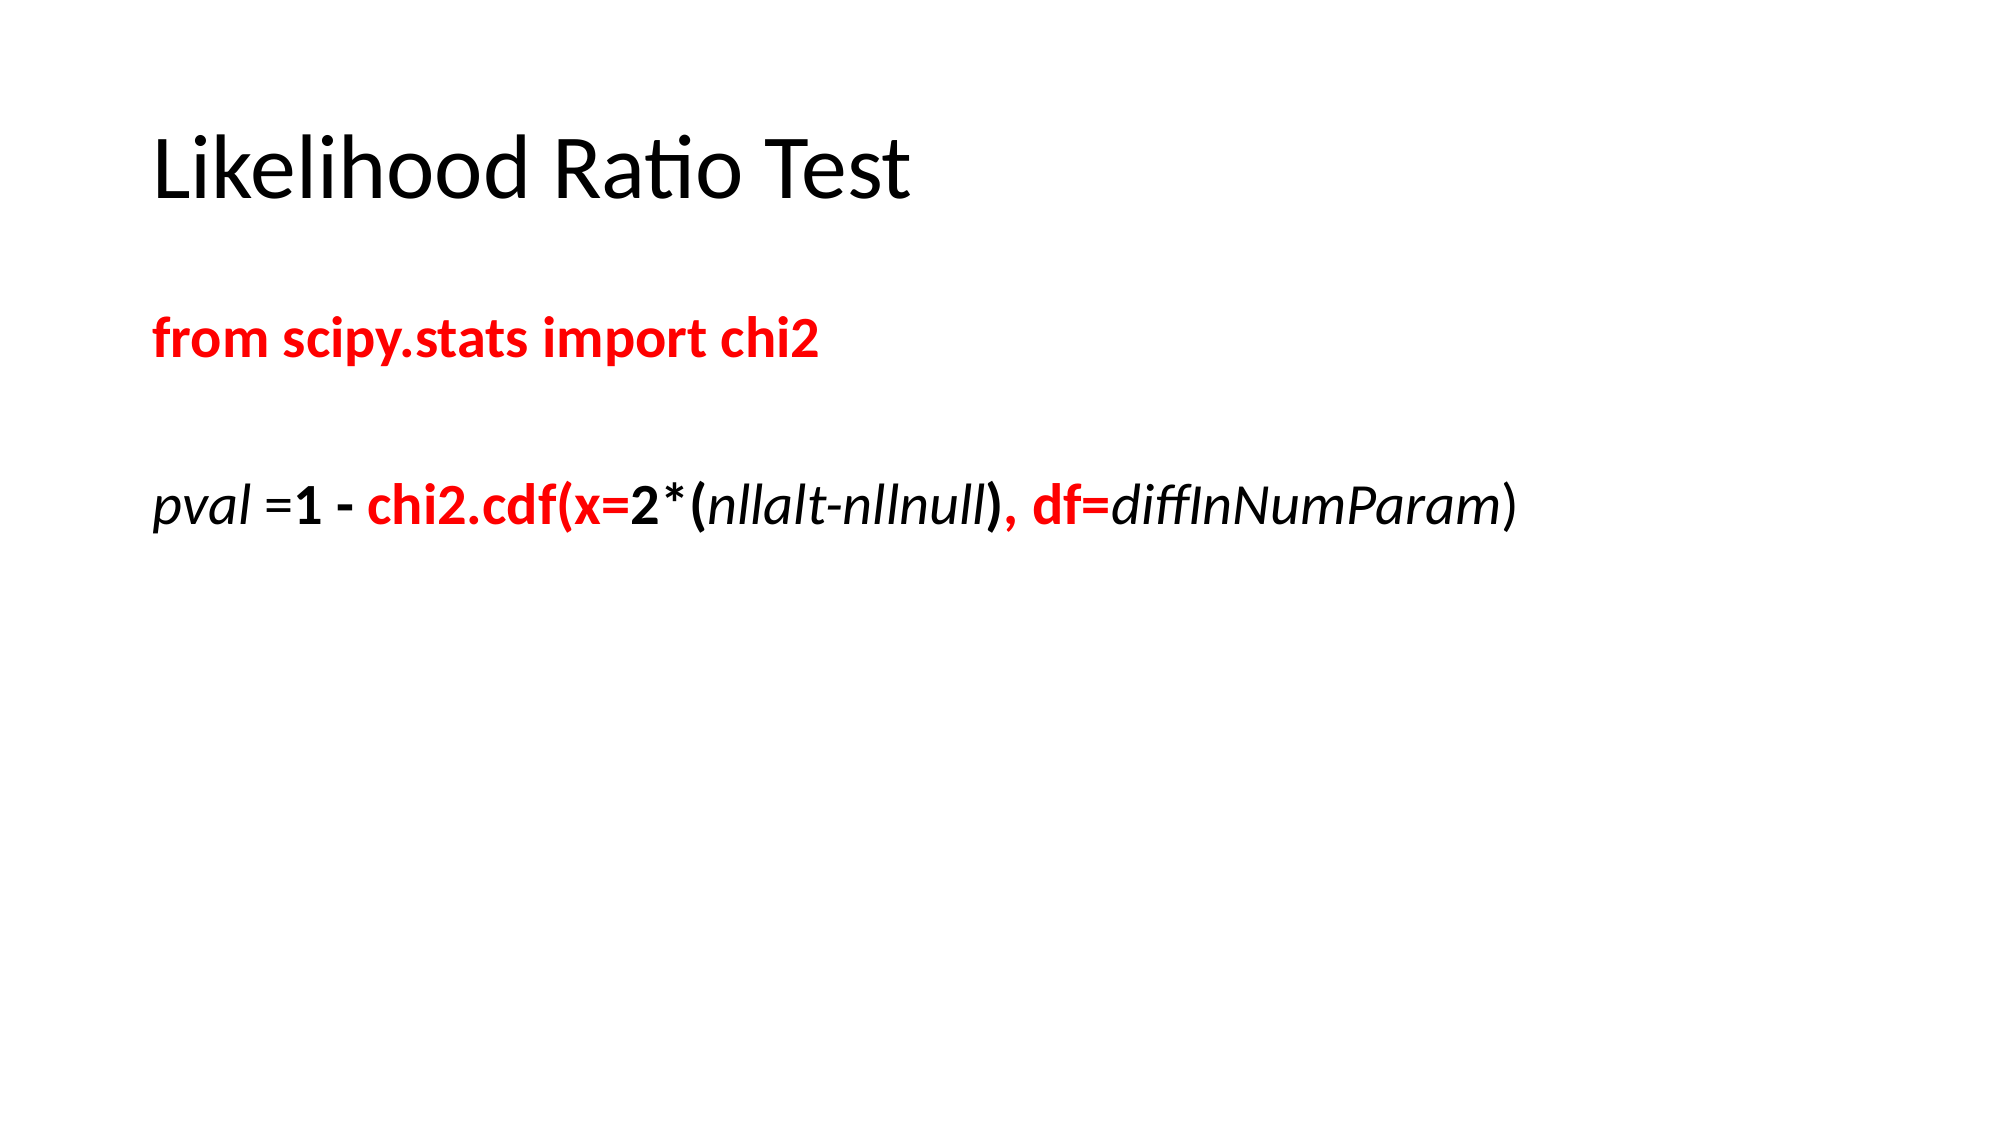

# Likelihood Ratio Test
from scipy.stats import chi2

pval =1 - chi2.cdf(x=2*(nllalt-nllnull), df=diffInNumParam)